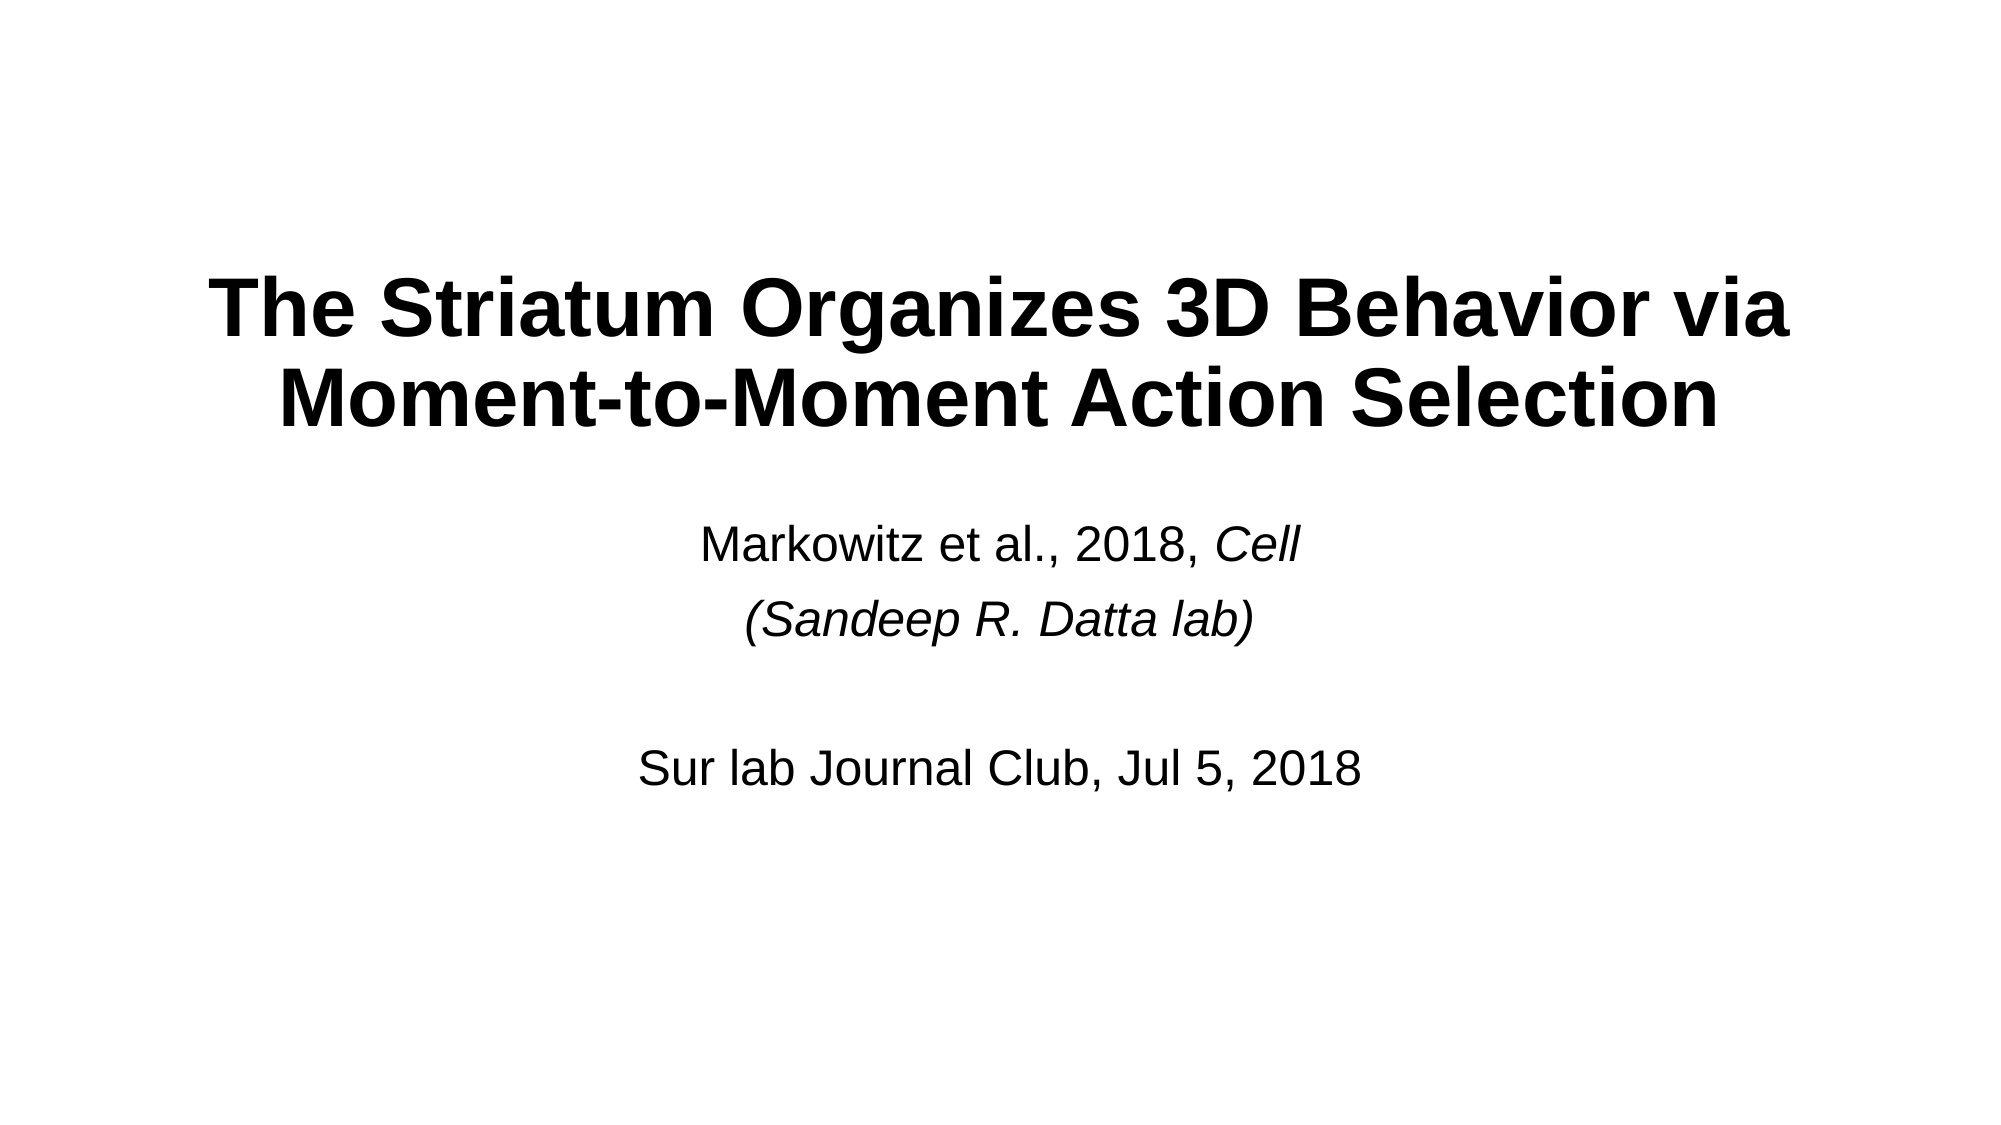

# The Striatum Organizes 3D Behavior via Moment-to-Moment Action Selection
Markowitz et al., 2018, Cell
(Sandeep R. Datta lab)

Sur lab Journal Club, Jul 5, 2018